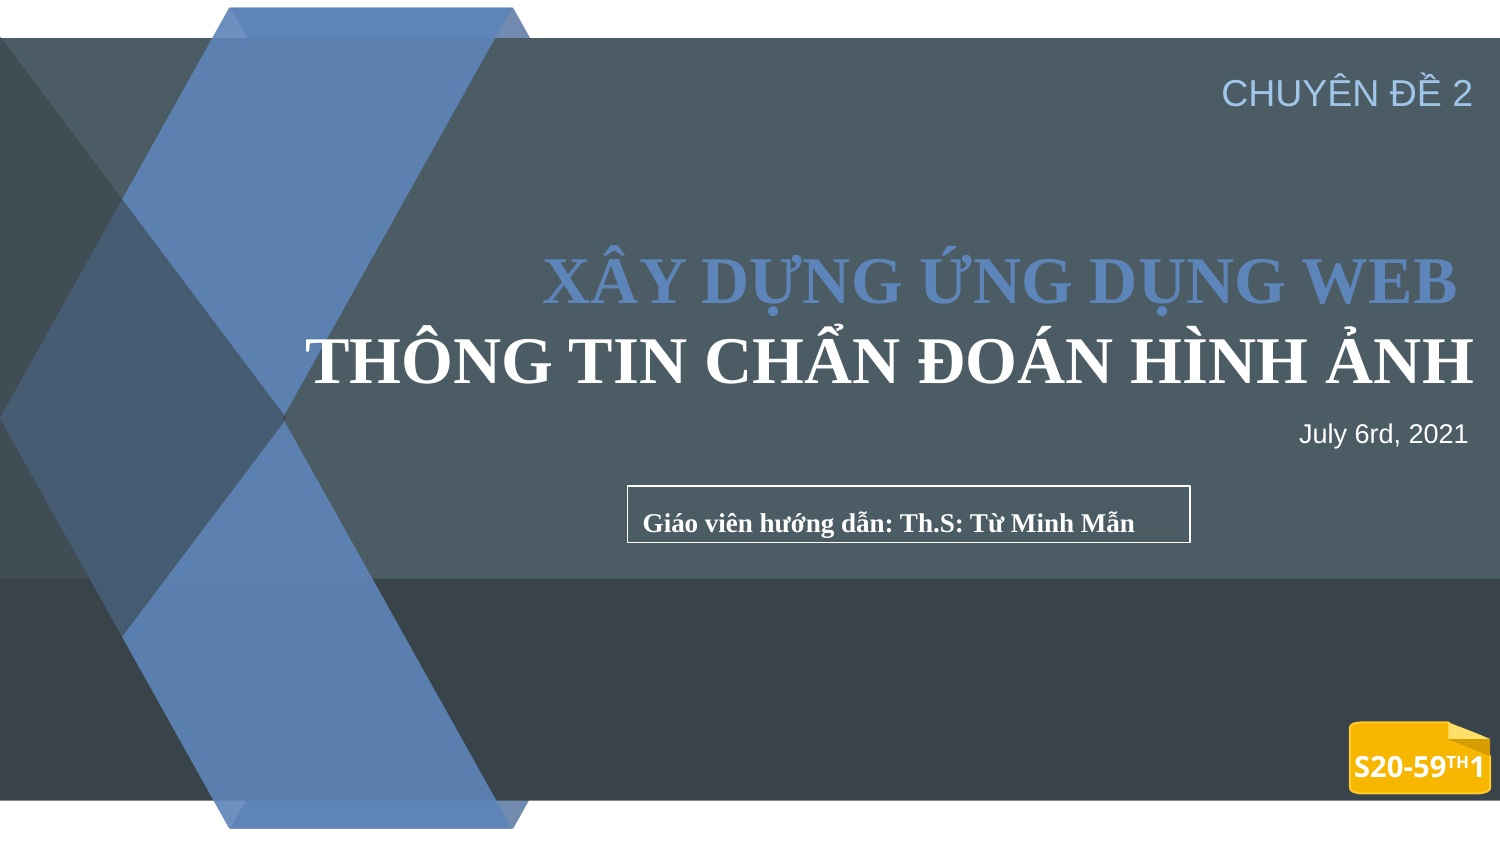

CHUYÊN ĐỀ 2
# XÂY DỰNG ỨNG DỤNG WEB THÔNG TIN CHẨN ĐOÁN HÌNH ẢNH
July 6rd, 2021
Giáo viên hướng dẫn: Th.S: Từ Minh Mẫn

S20-59TH1